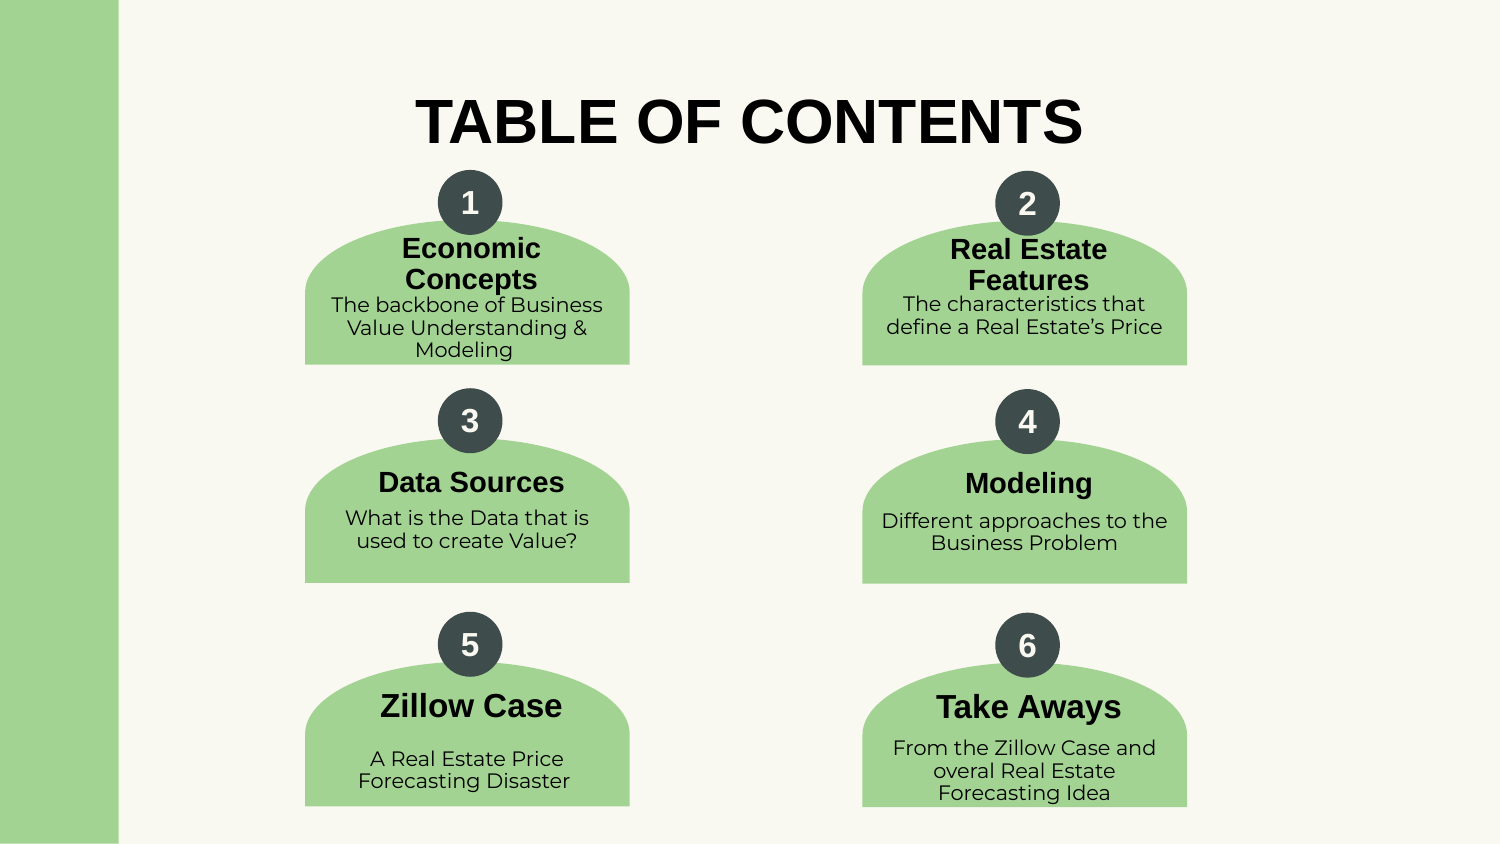

# TABLE OF CONTENTS

1
2
Economic Concepts
Real Estate Features
The characteristics that define a Real Estate’s Price
The backbone of Business Value Understanding & Modeling

3
4
Data Sources
Modeling
What is the Data that is used to create Value?
Different approaches to the Business Problem

5
6
Zillow Case
Take Aways
A Real Estate Price Forecasting Disaster
From the Zillow Case and overal Real Estate Forecasting Idea